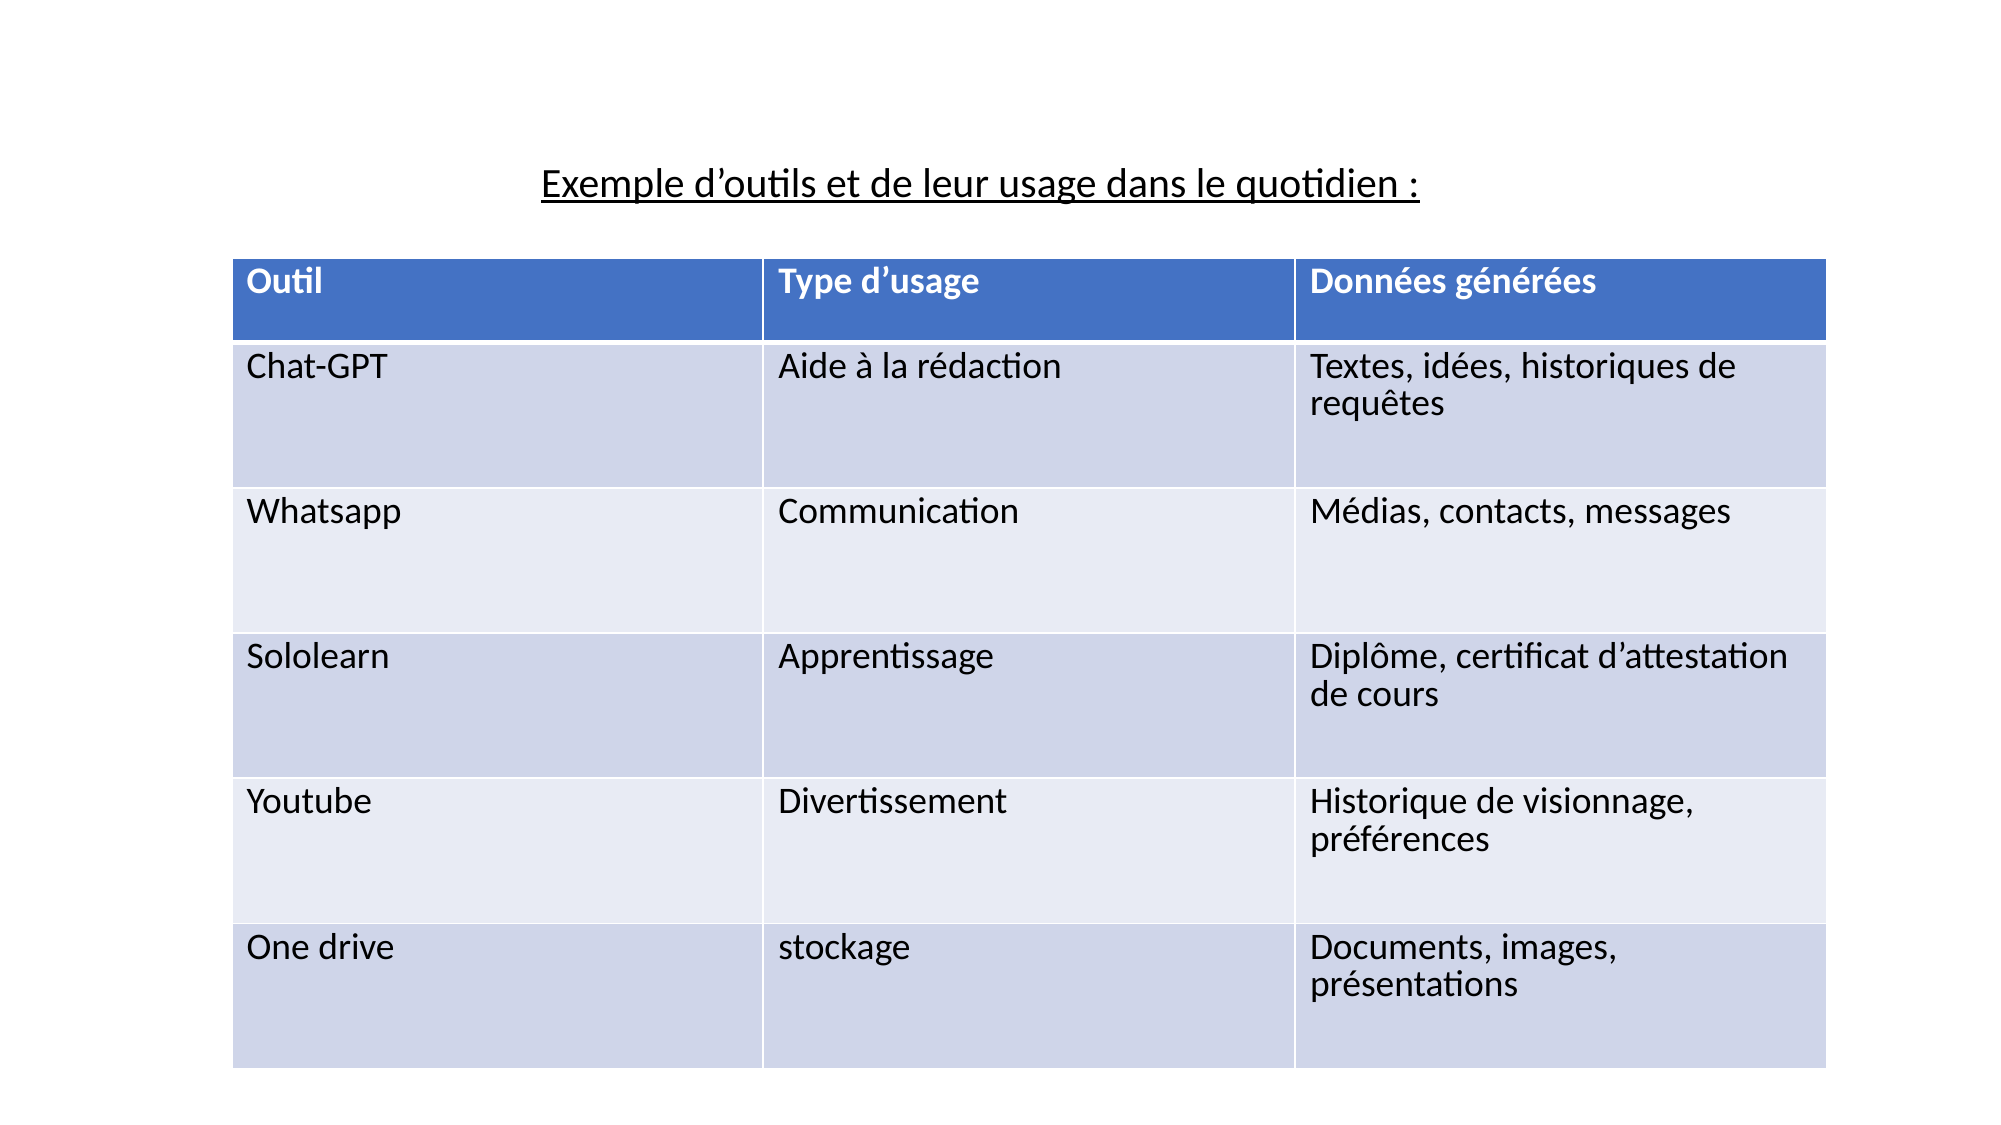

Exemple d’outils et de leur usage dans le quotidien :
| Outil | Type d’usage | Données générées |
| --- | --- | --- |
| Chat-GPT | Aide à la rédaction | Textes, idées, historiques de requêtes |
| Whatsapp | Communication | Médias, contacts, messages |
| Sololearn | Apprentissage | Diplôme, certificat d’attestation de cours |
| Youtube | Divertissement | Historique de visionnage, préférences |
| One drive | stockage | Documents, images, présentations |